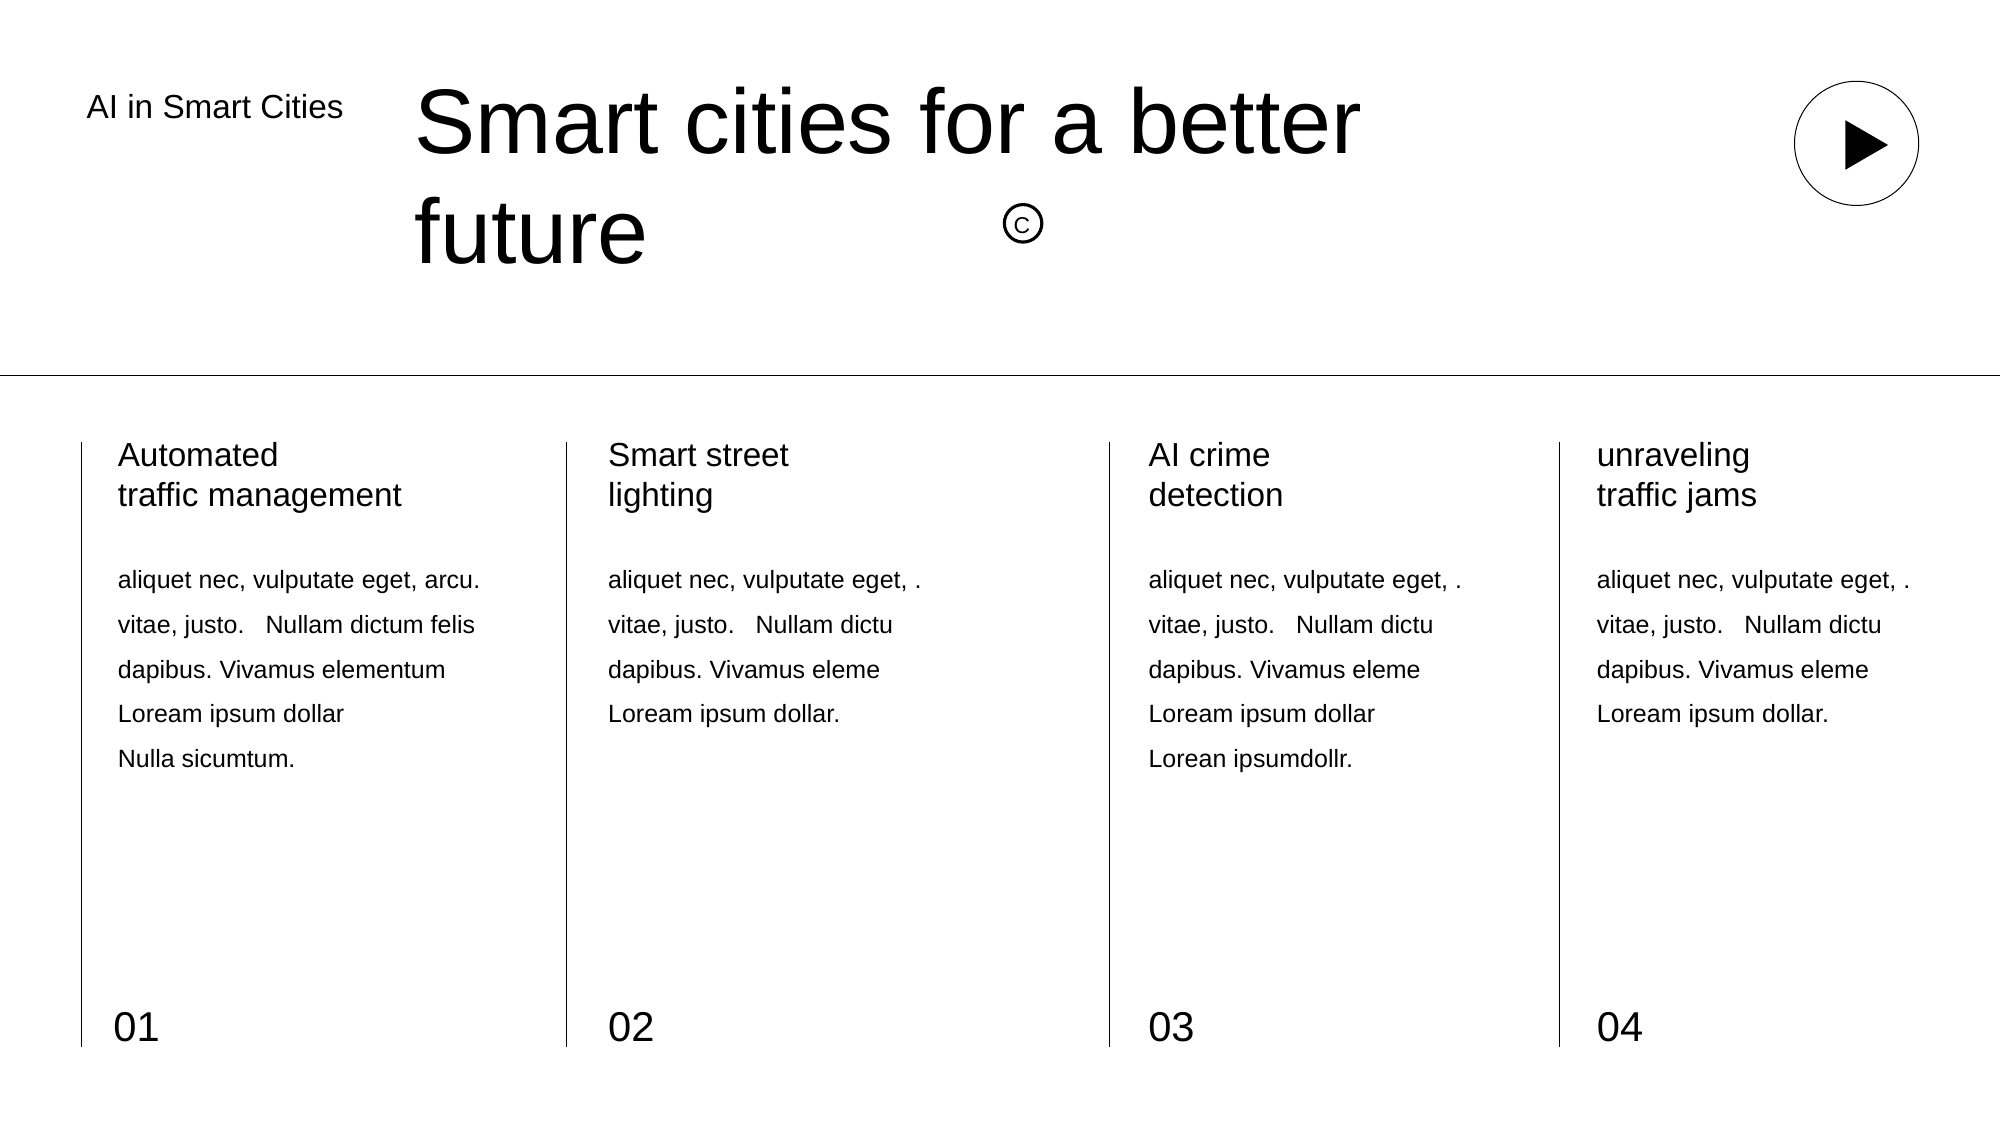

Smart cities for a better future
AI in Smart Cities

C

Automated
traffic management
Smart street
lighting

AI crime
detection

unraveling
traffic jams
aliquet nec, vulputate eget, arcu.
vitae, justo.   Nullam dictum felis
dapibus. Vivamus elementum
Loream ipsum dollar
Nulla sicumtum.

aliquet nec, vulputate eget, .
vitae, justo.   Nullam dictu
dapibus. Vivamus eleme
Loream ipsum dollar.

aliquet nec, vulputate eget, .
vitae, justo.   Nullam dictu
dapibus. Vivamus eleme
Loream ipsum dollar
Lorean ipsumdollr.

aliquet nec, vulputate eget, .
vitae, justo.   Nullam dictu
dapibus. Vivamus eleme
Loream ipsum dollar.

01
02
03
04